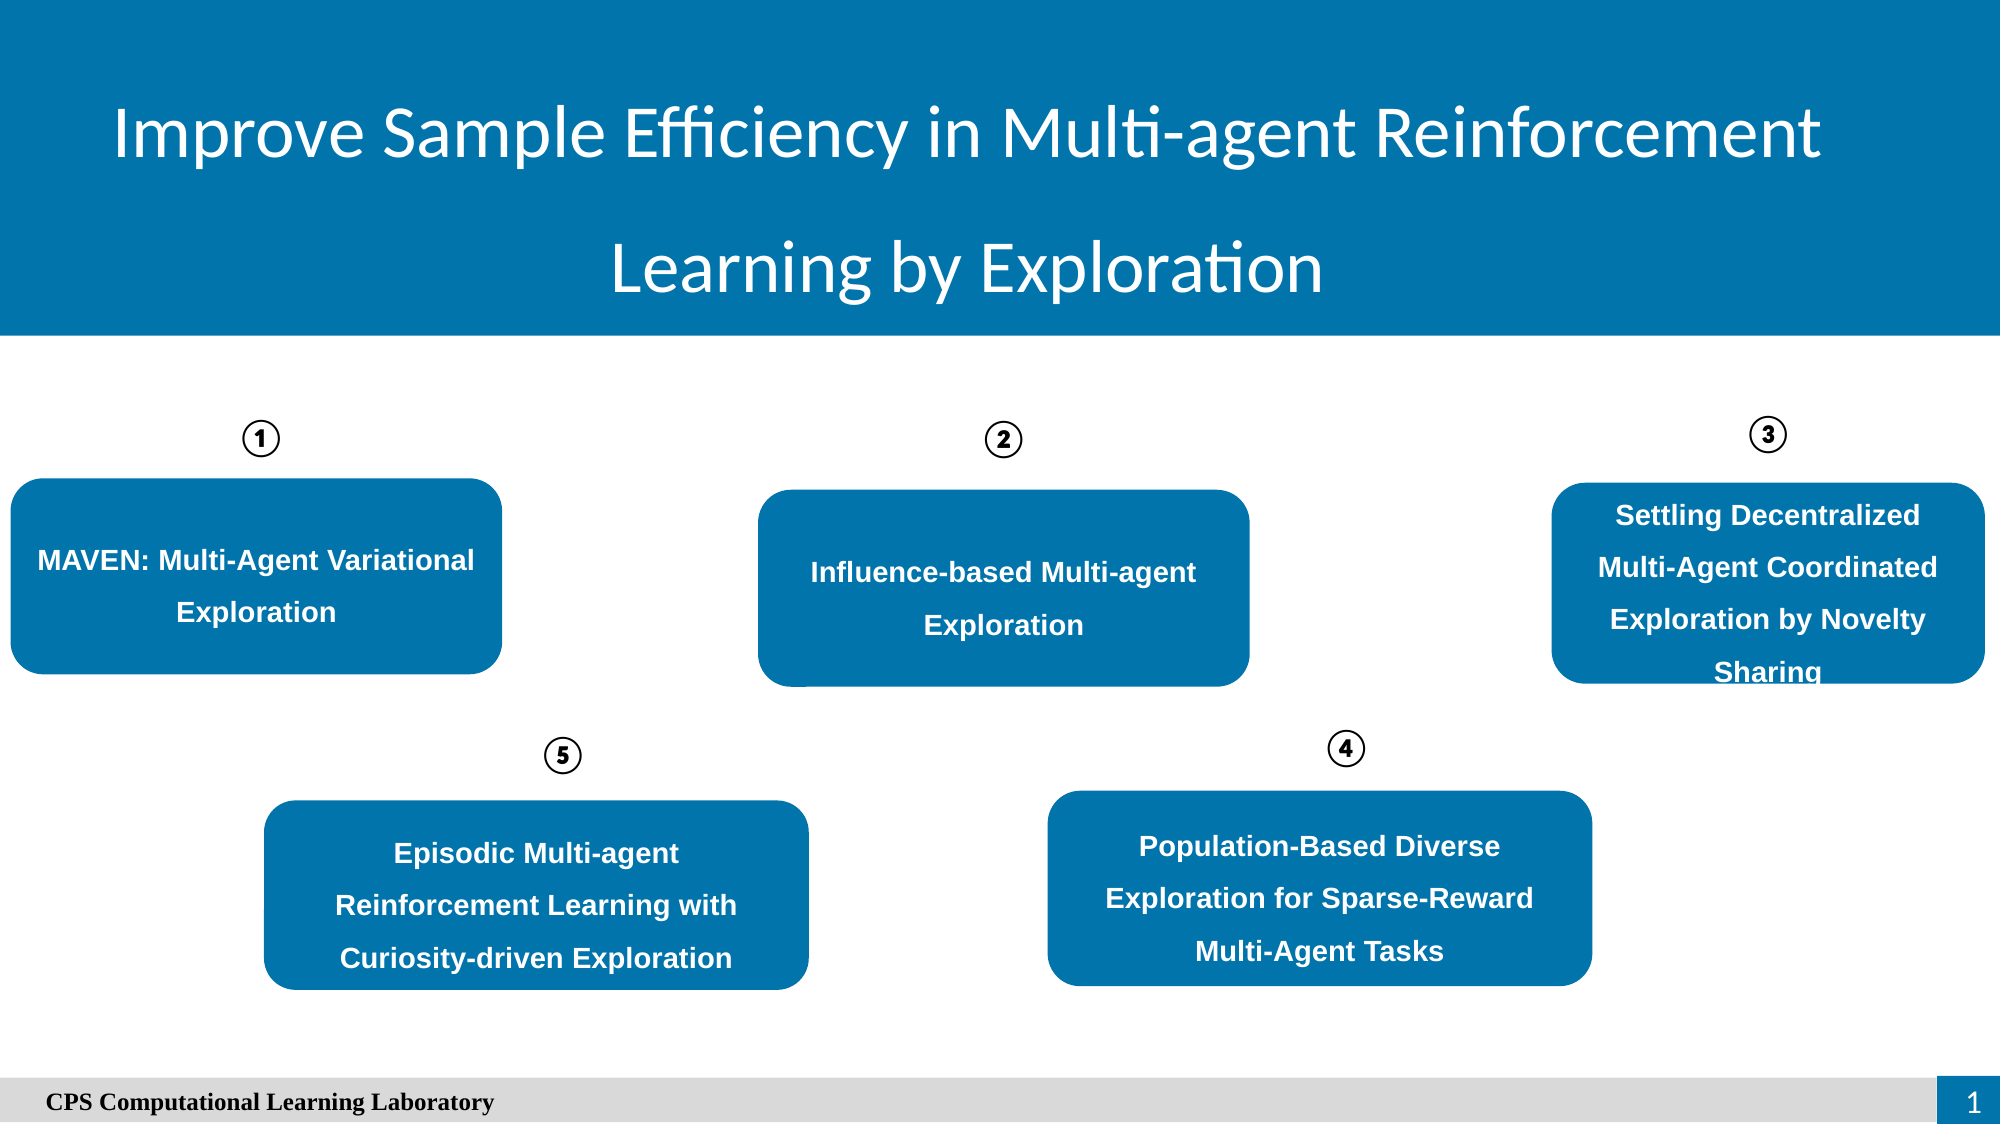

Improve Sample Efficiency in Multi-agent Reinforcement Learning by Exploration
③
①
②
MAVEN: Multi-Agent Variational Exploration
Settling Decentralized Multi-Agent Coordinated Exploration by Novelty Sharing
Influence-based Multi-agent Exploration
④
⑤
Population-Based Diverse Exploration for Sparse-Reward Multi-Agent Tasks
Episodic Multi-agent Reinforcement Learning with Curiosity-driven Exploration
1
　CPS Computational Learning Laboratory